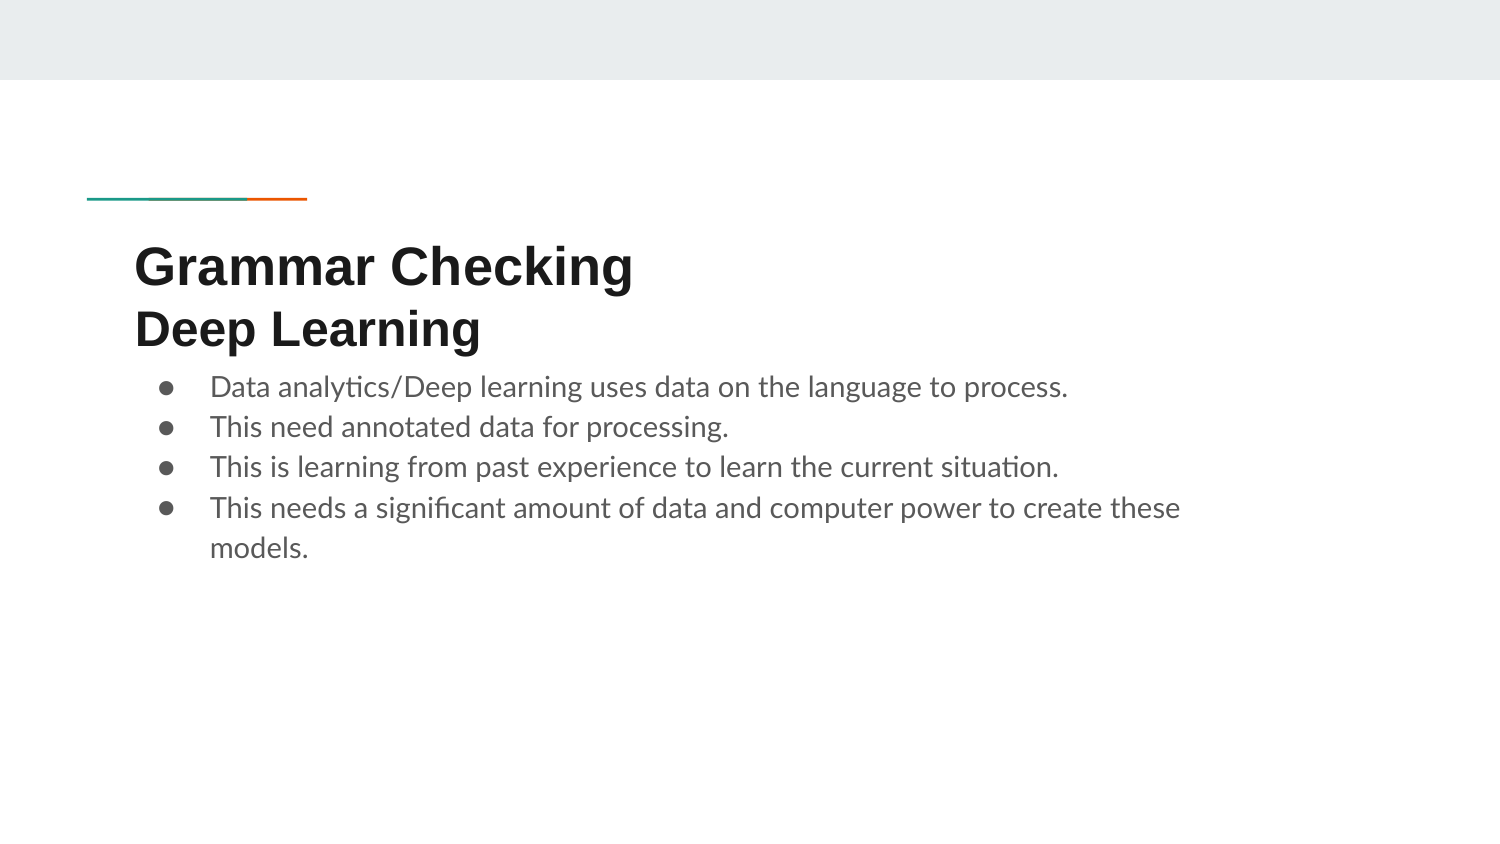

# Grammar Checking
Deep Learning
Data analytics/Deep learning uses data on the language to process.
This need annotated data for processing.
This is learning from past experience to learn the current situation.
This needs a significant amount of data and computer power to create these models.